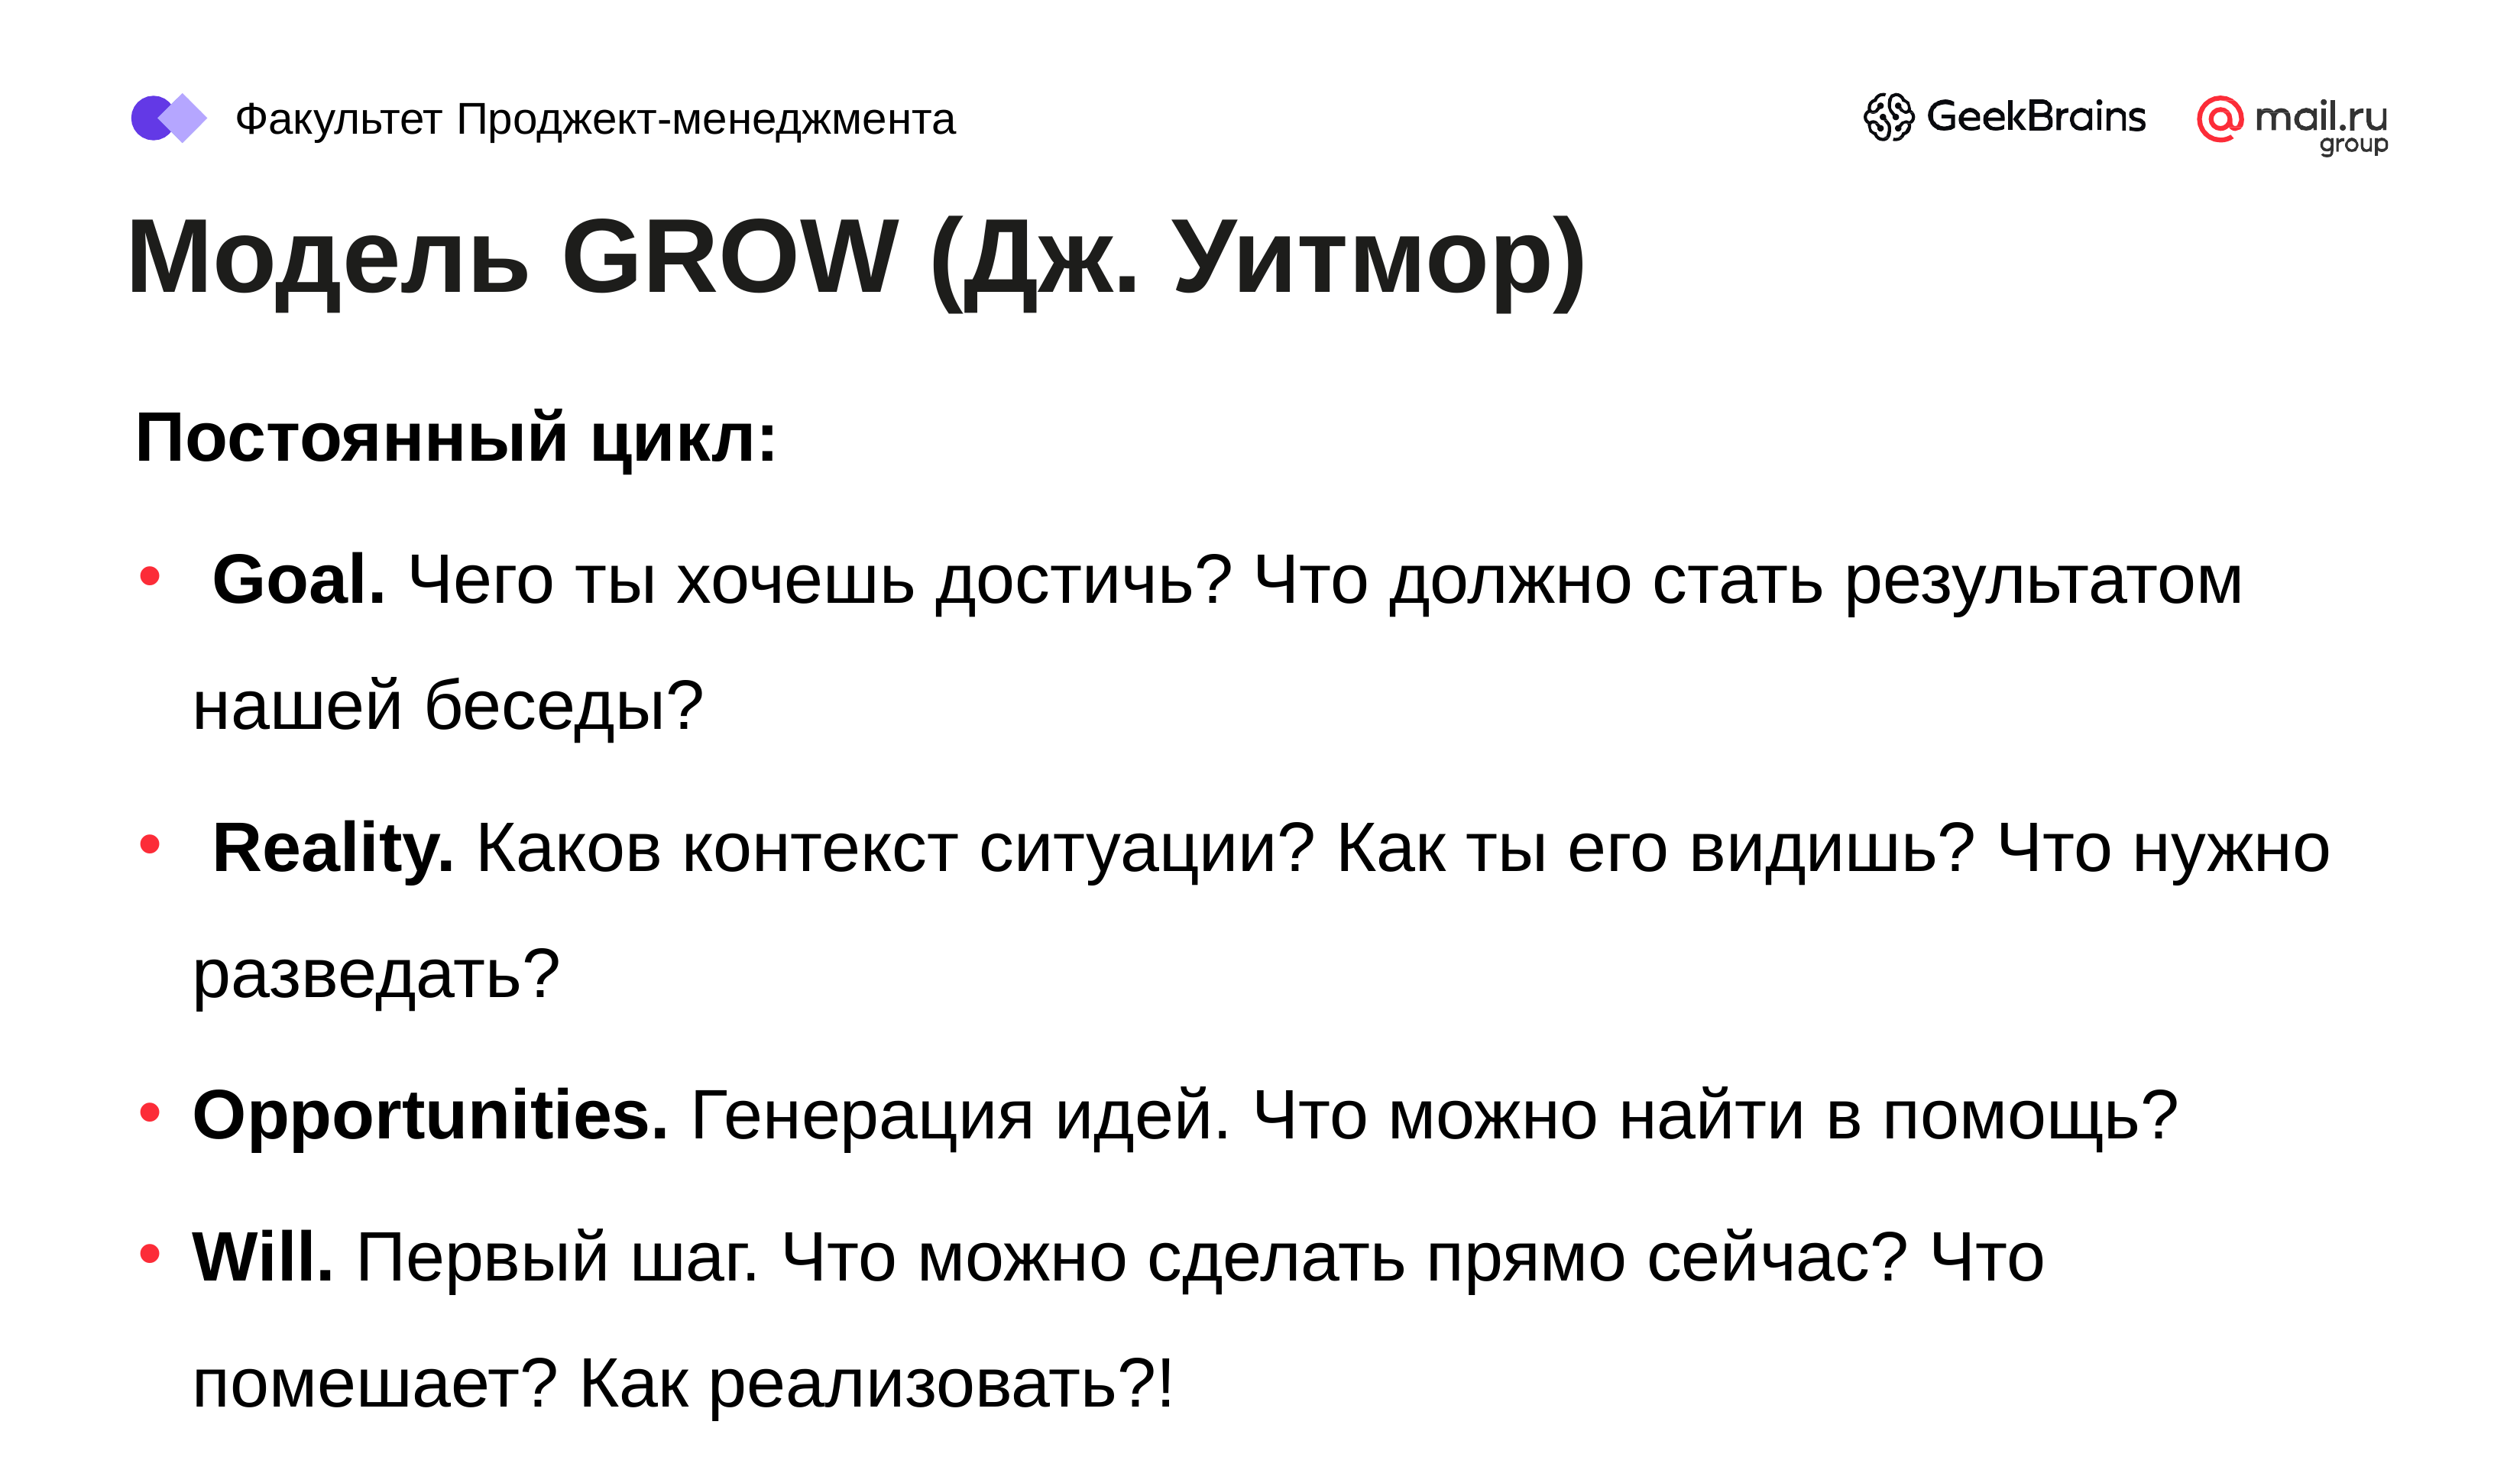

Факультет Проджект-менеджмента

# Модель GROW (Дж. Уитмор)
Постоянный цикл:
 Goal. Чего ты хочешь достичь? Что должно стать результатом нашей беседы?
 Reality. Каков контекст ситуации? Как ты его видишь? Что нужно разведать?
Opportunities. Генерация идей. Что можно найти в помощь?
Will. Первый шаг. Что можно сделать прямо сейчас? Что помешает? Как реализовать?!